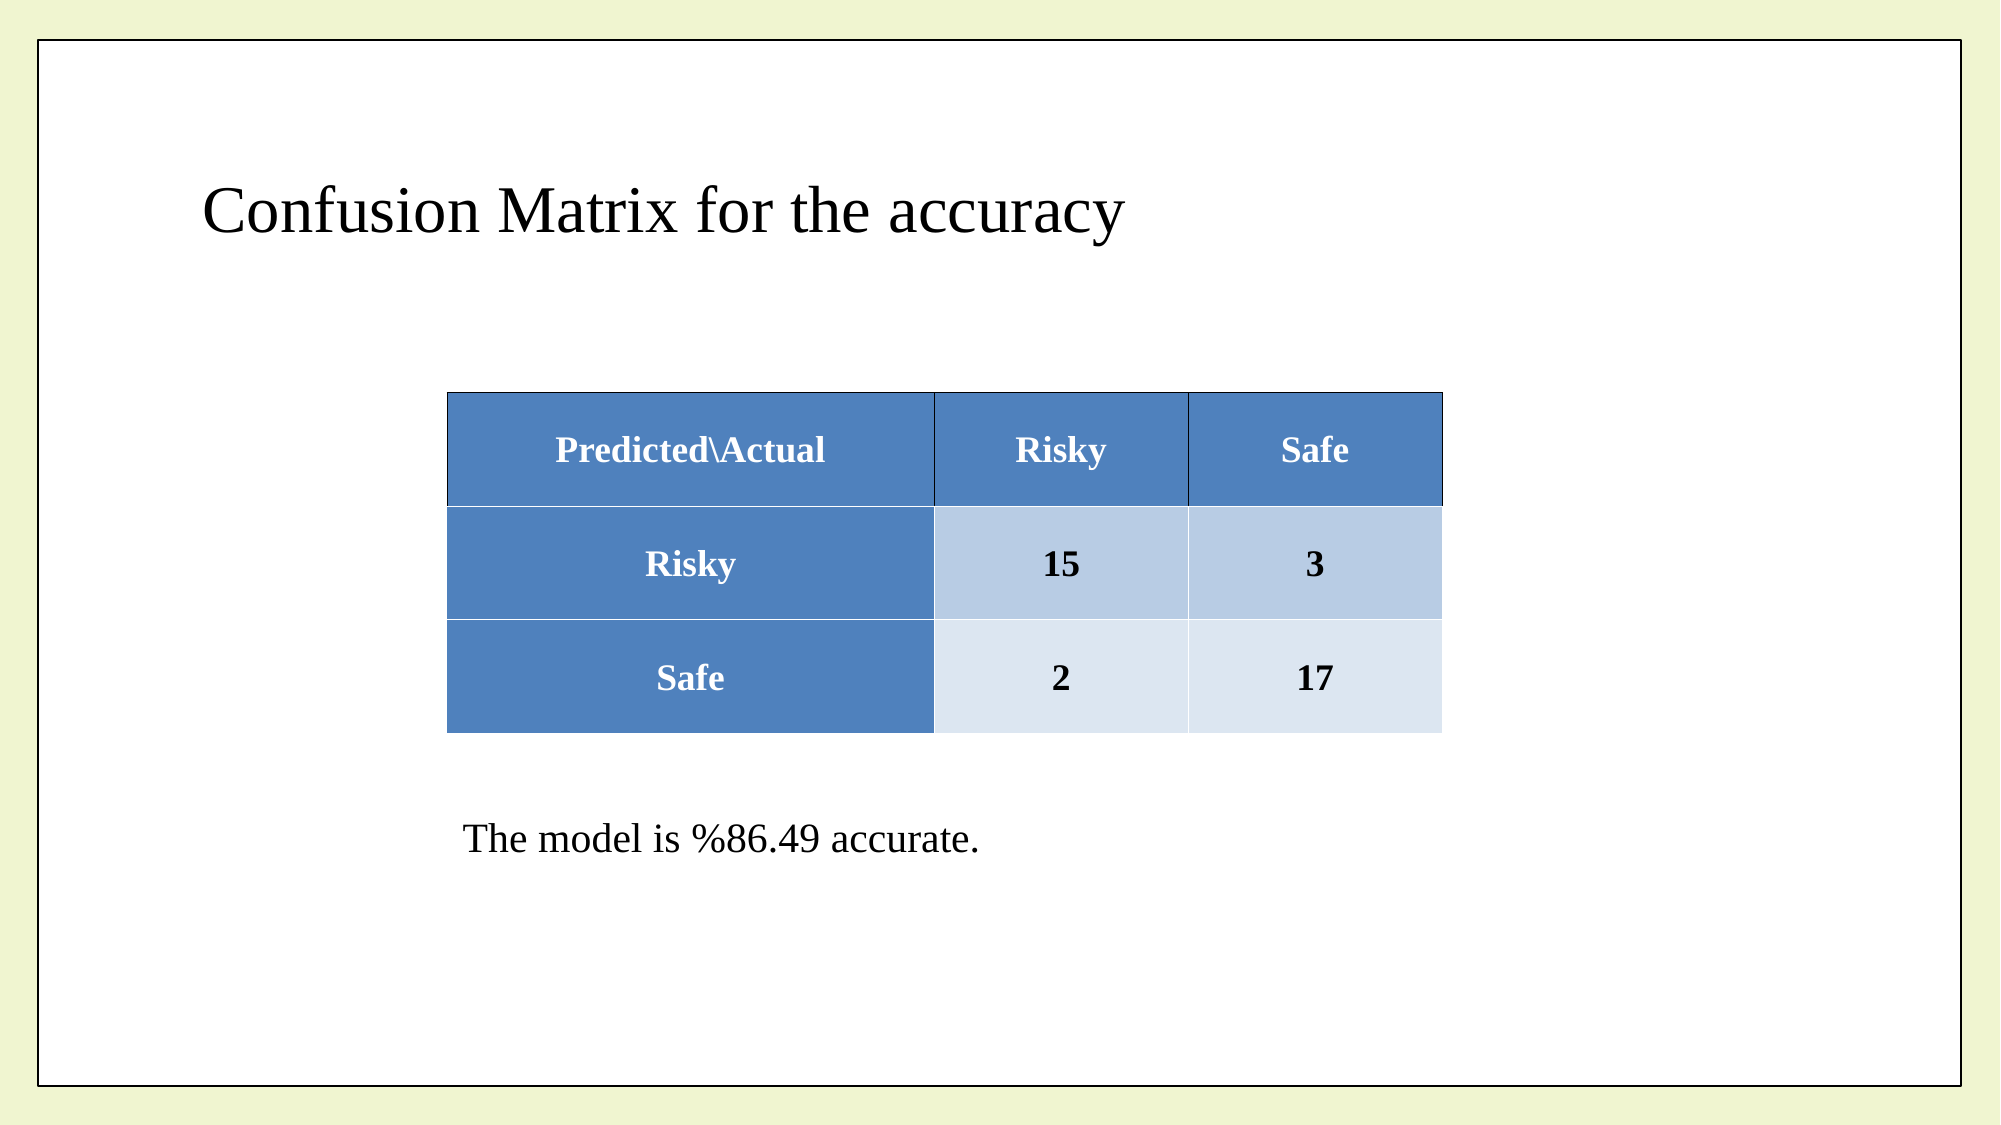

# Confusion Matrix for the accuracy
| Predicted\Actual | Risky | Safe |
| --- | --- | --- |
| Risky | 15 | 3 |
| Safe | 2 | 17 |
The model is %86.49 accurate.